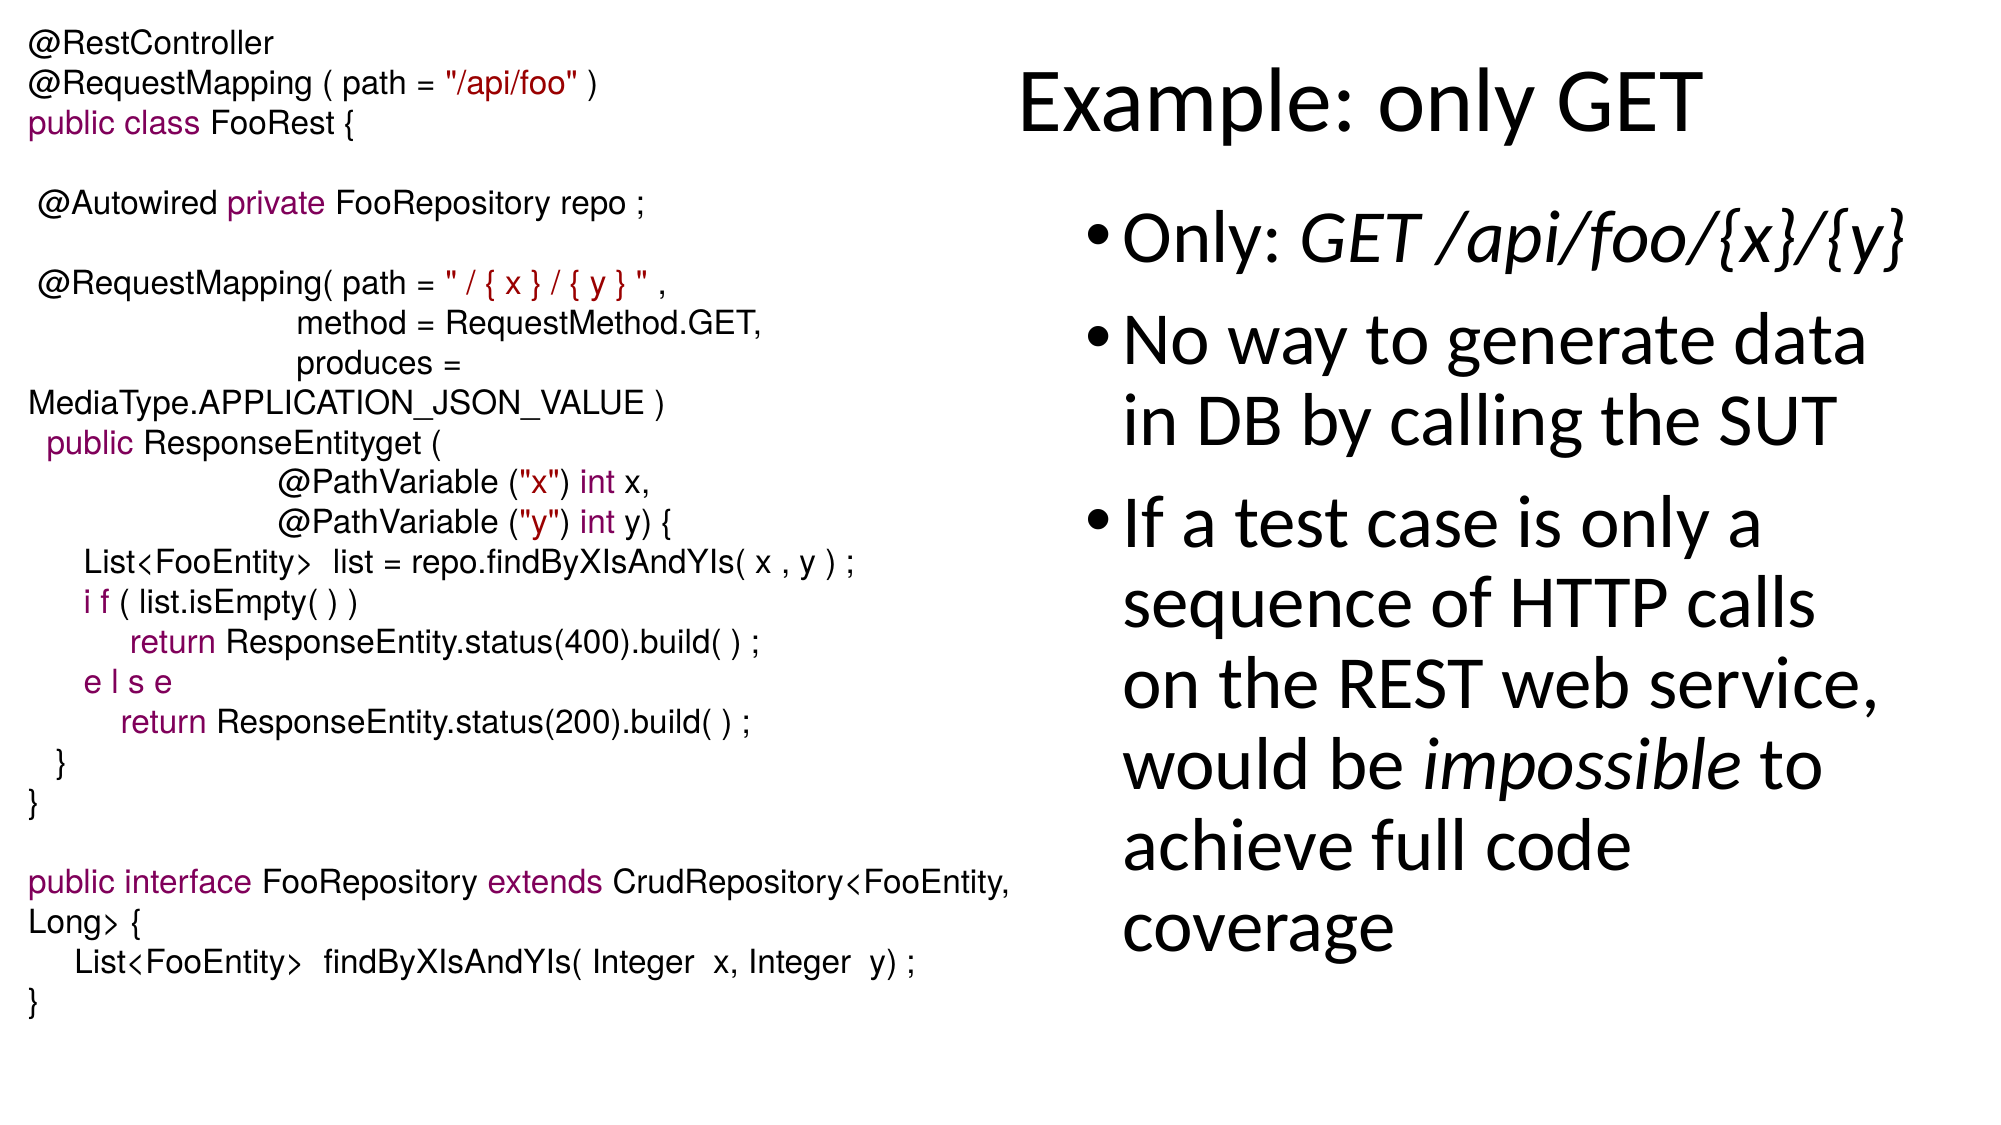

@RestController
@RequestMapping ( path = "/api/foo" )
public class FooRest {

 @Autowired private FooRepository repo ;

 @RequestMapping( path = " / { x } / { y } " ,
                             method = RequestMethod.GET,
                             produces = MediaType.APPLICATION_JSON_VALUE )
  public ResponseEntityget (
                           @PathVariable ("x") int x,
                           @PathVariable ("y") int y) {
      List<FooEntity>  list = repo.findByXIsAndYIs( x , y ) ;
      i f ( list.isEmpty( ) )
           return ResponseEntity.status(400).build( ) ;
      e l s e
          return ResponseEntity.status(200).build( ) ;
   }
}

public interface FooRepository extends CrudRepository<FooEntity, Long> {
     List<FooEntity>  findByXIsAndYIs( Integer  x, Integer  y) ;
}
# Example: only GET
Only: GET /api/foo/{x}/{y}
No way to generate data in DB by calling the SUT
If a test case is only a sequence of HTTP calls on the REST web service, would be impossible to achieve full code coverage